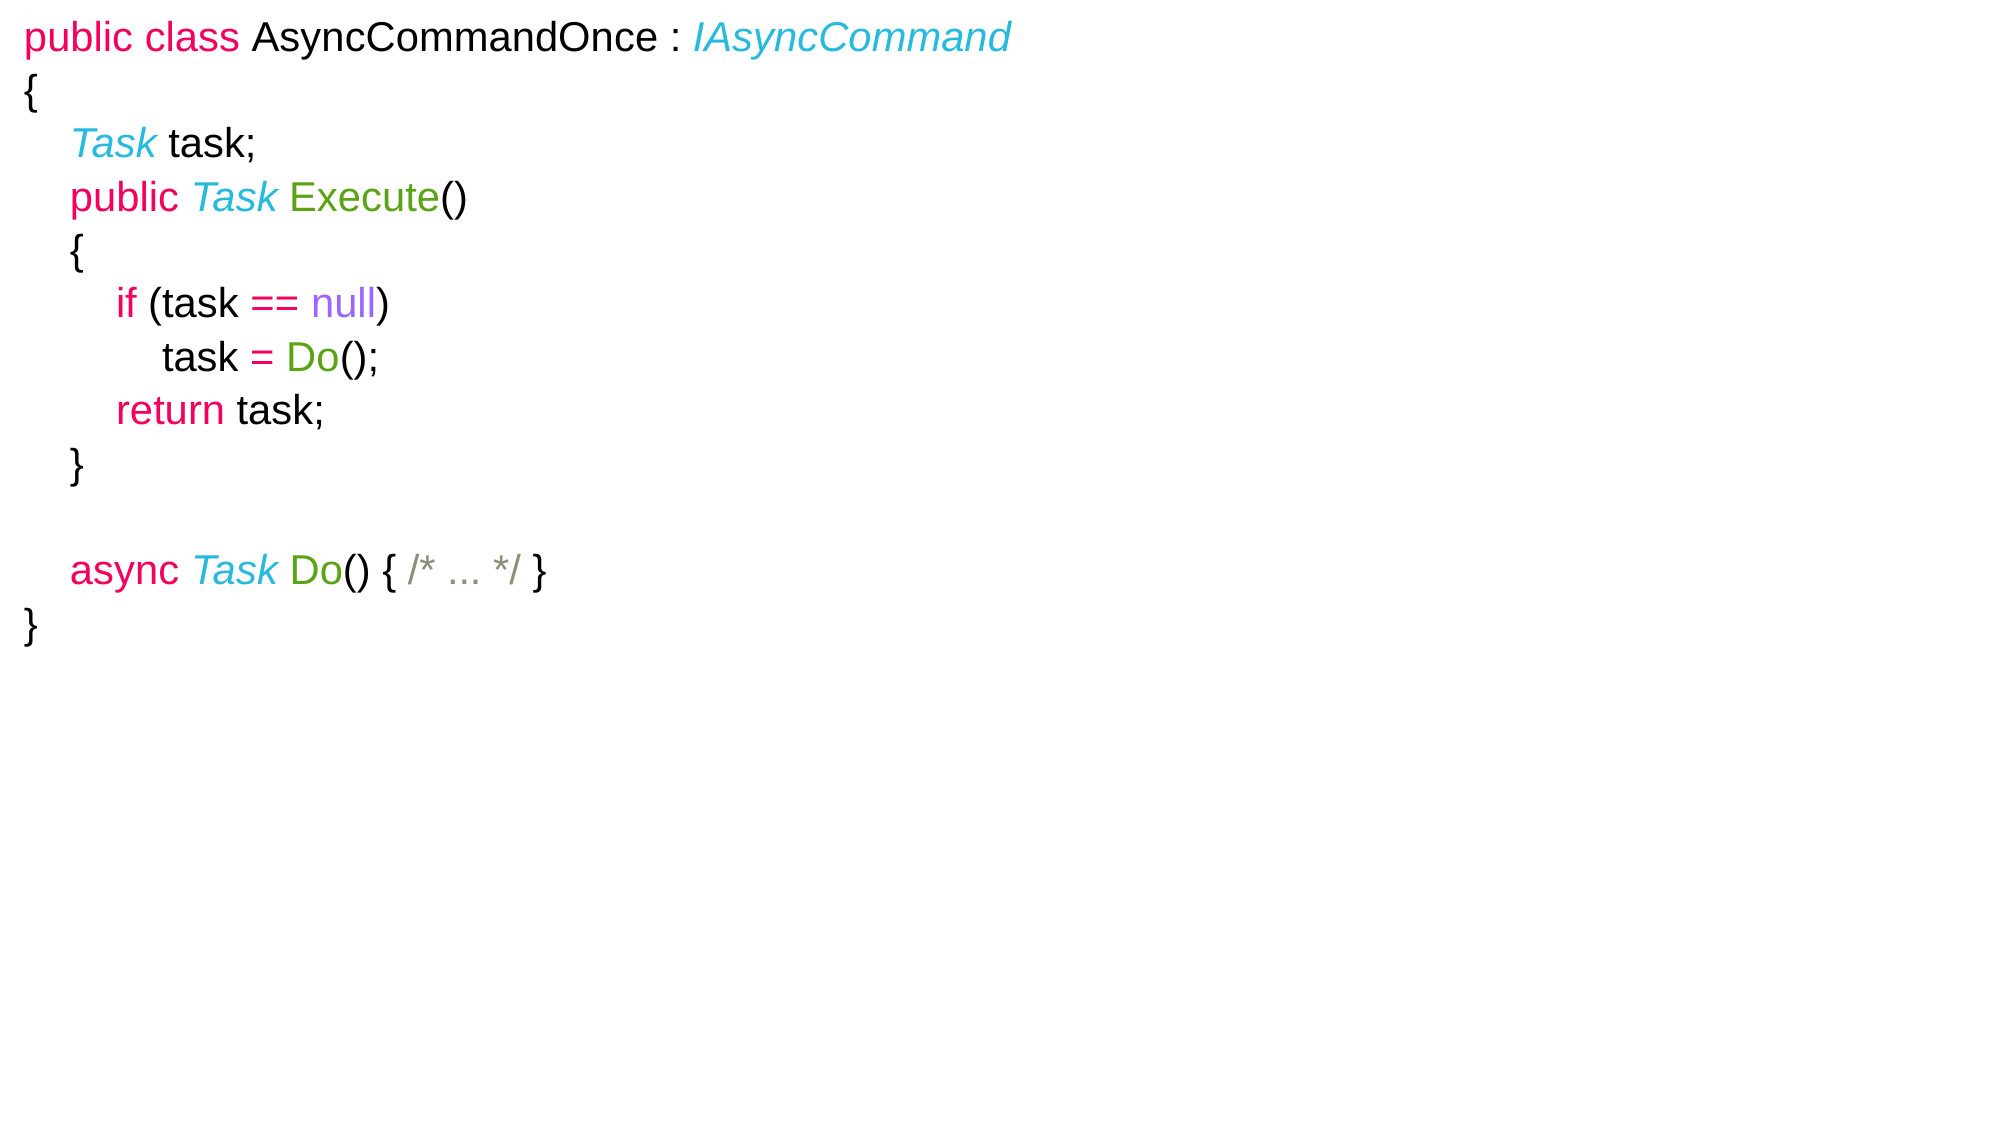

public class AsyncCommandOnce : IAsyncCommand
{
    Task task;
    public Task Execute()
    {
        if (task == null)
            task = Do();
        return task;
    }

    async Task Do() { /* ... */ }
}